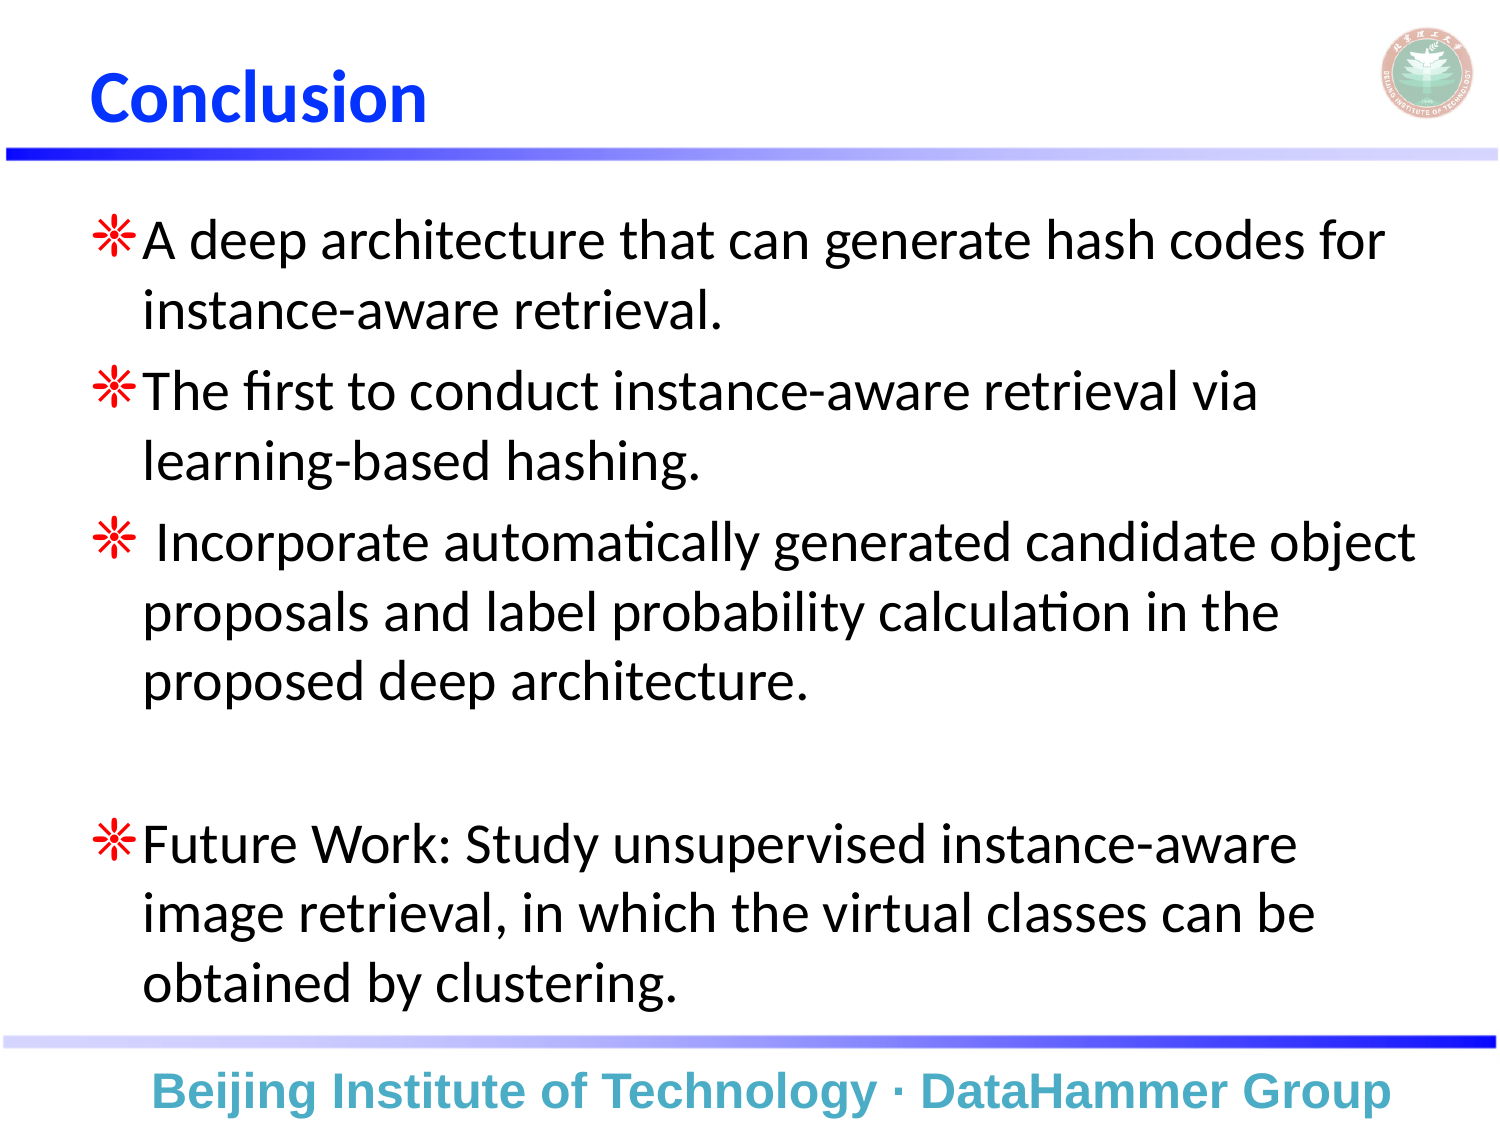

# Conclusion
A deep architecture that can generate hash codes for instance-aware retrieval.
The first to conduct instance-aware retrieval via learning-based hashing.
 Incorporate automatically generated candidate object proposals and label probability calculation in the proposed deep architecture.

Future Work: Study unsupervised instance-aware image retrieval, in which the virtual classes can be obtained by clustering.